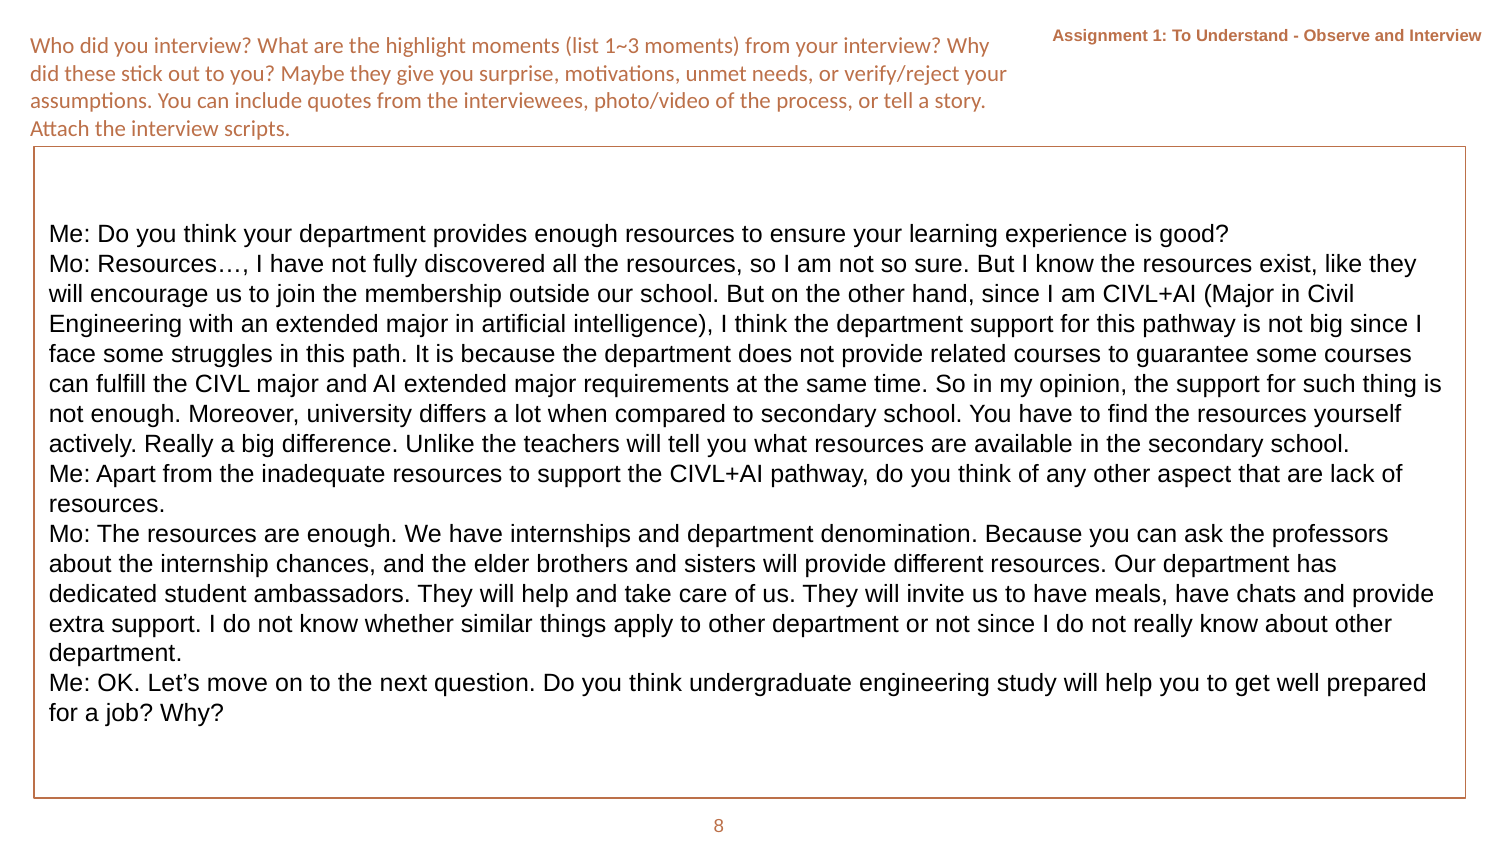

Assignment 1: To Understand - Observe and Interview

Who did you interview? What are the highlight moments (list 1~3 moments) from your interview? Why did these stick out to you? Maybe they give you surprise, motivations, unmet needs, or verify/reject your assumptions. You can include quotes from the interviewees, photo/video of the process, or tell a story. Attach the interview scripts.
Me: Do you think your department provides enough resources to ensure your learning experience is good?
Mo: Resources…, I have not fully discovered all the resources, so I am not so sure. But I know the resources exist, like they will encourage us to join the membership outside our school. But on the other hand, since I am CIVL+AI (Major in Civil Engineering with an extended major in artificial intelligence), I think the department support for this pathway is not big since I face some struggles in this path. It is because the department does not provide related courses to guarantee some courses can fulfill the CIVL major and AI extended major requirements at the same time. So in my opinion, the support for such thing is not enough. Moreover, university differs a lot when compared to secondary school. You have to find the resources yourself actively. Really a big difference. Unlike the teachers will tell you what resources are available in the secondary school.
Me: Apart from the inadequate resources to support the CIVL+AI pathway, do you think of any other aspect that are lack of resources.
Mo: The resources are enough. We have internships and department denomination. Because you can ask the professors about the internship chances, and the elder brothers and sisters will provide different resources. Our department has dedicated student ambassadors. They will help and take care of us. They will invite us to have meals, have chats and provide extra support. I do not know whether similar things apply to other department or not since I do not really know about other department.
Me: OK. Let’s move on to the next question. Do you think undergraduate engineering study will help you to get well prepared for a job? Why?
8